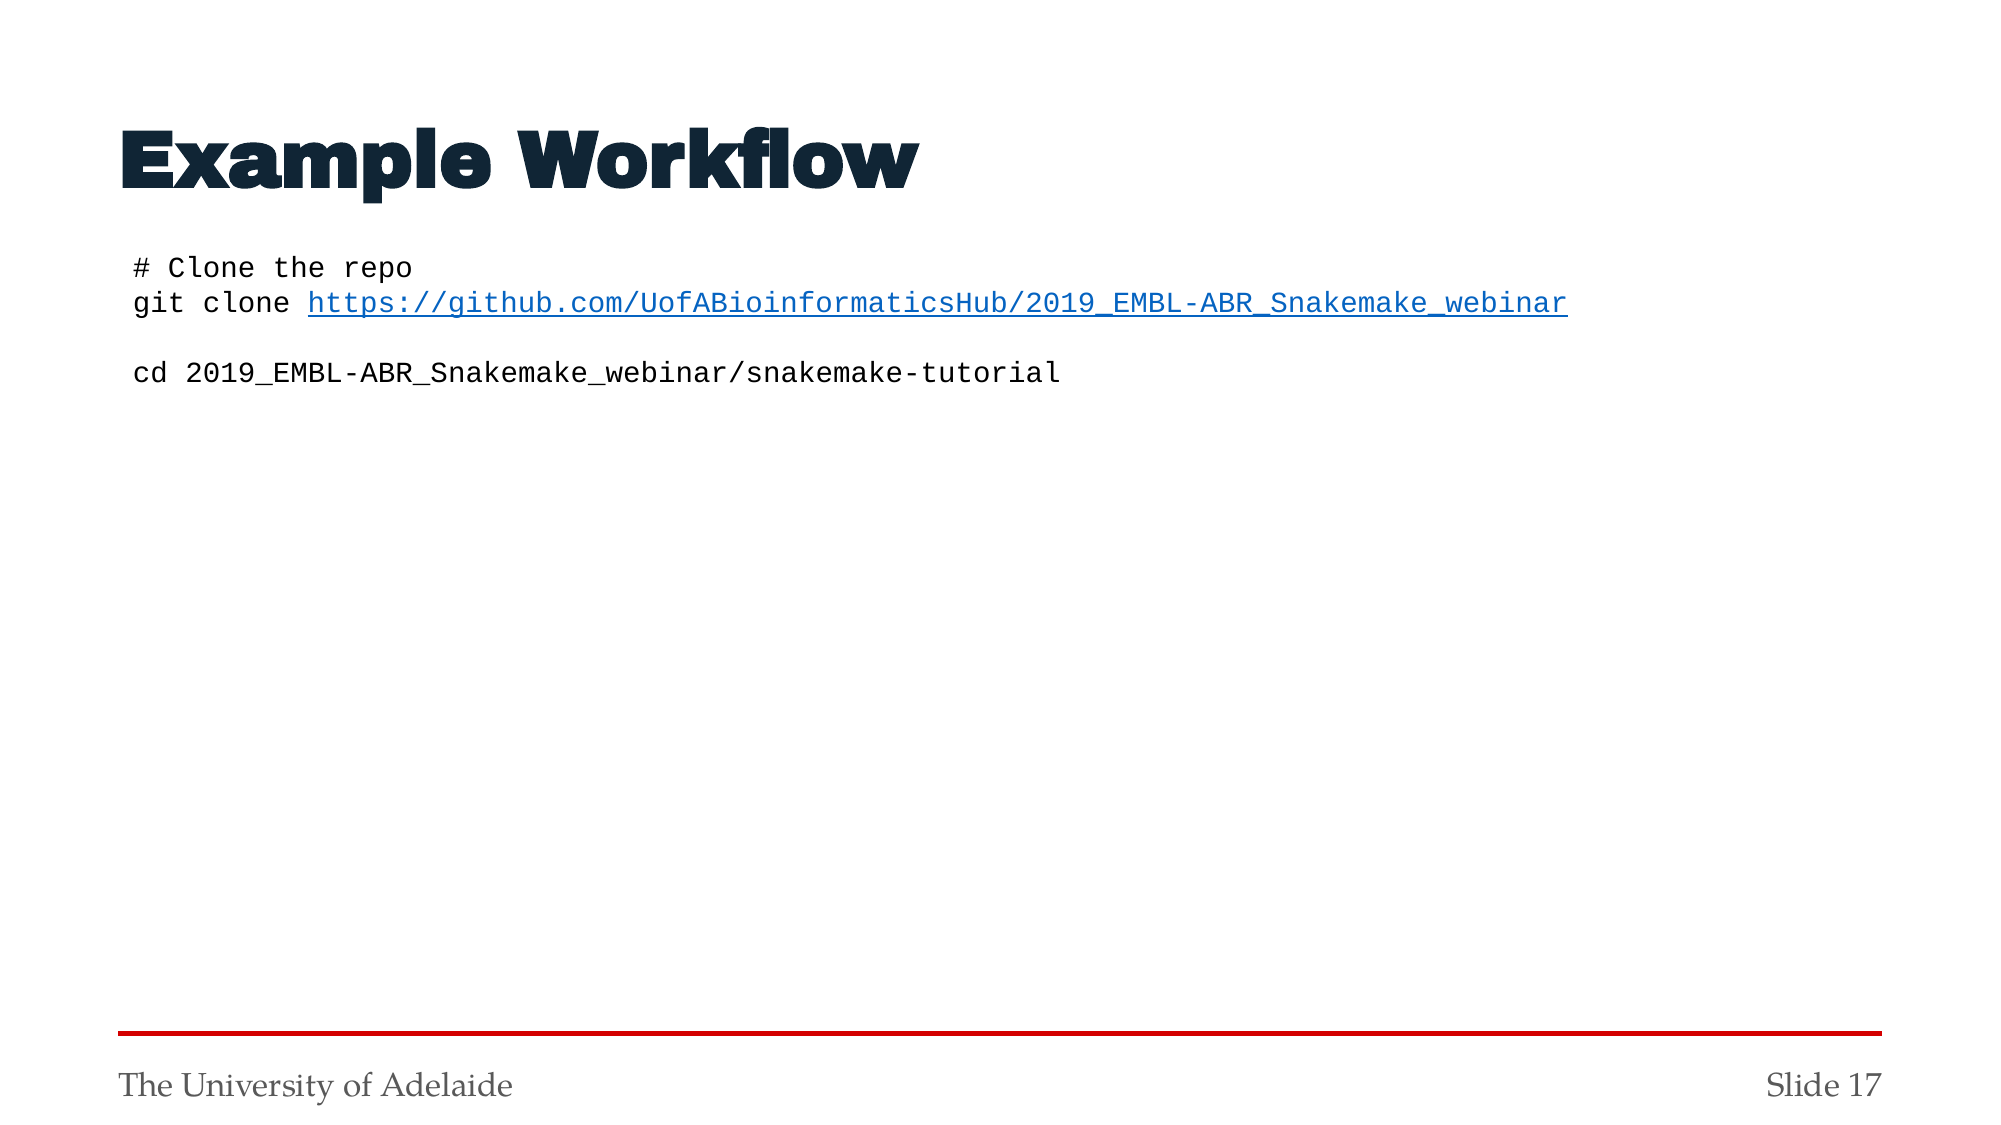

# Example Workflow
# Clone the repo
git clone https://github.com/UofABioinformaticsHub/2019_EMBL-ABR_Snakemake_webinar

cd 2019_EMBL-ABR_Snakemake_webinar/snakemake-tutorial
The University of Adelaide
Slide 17